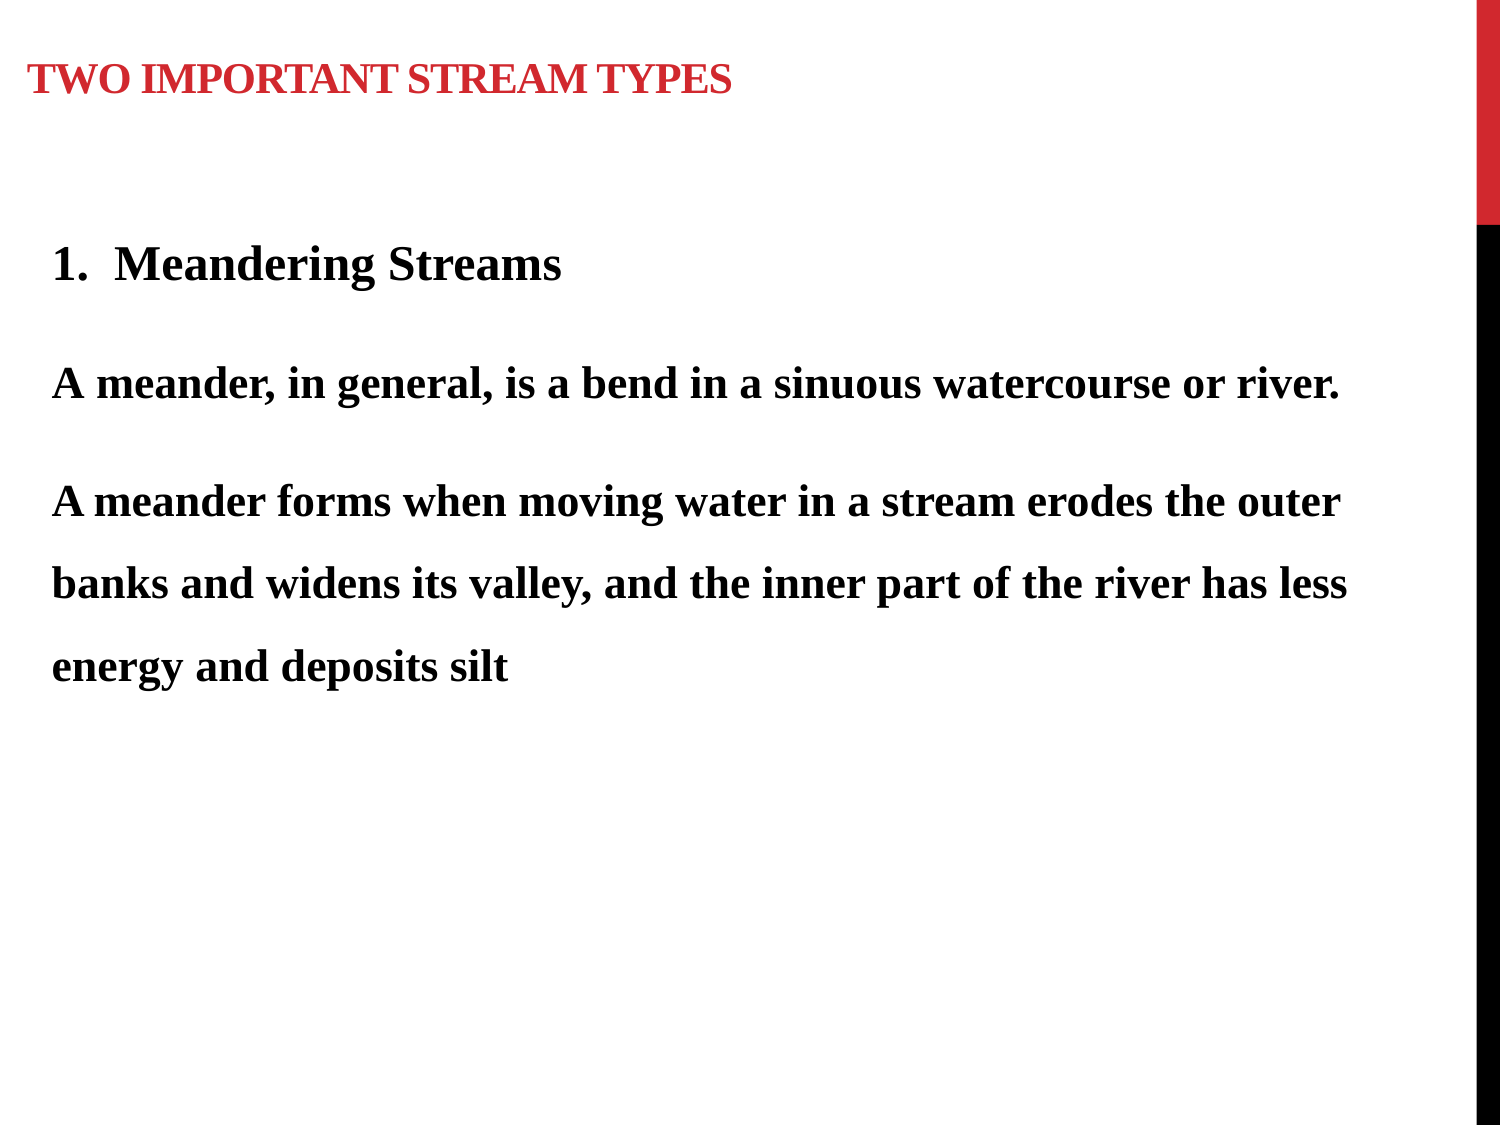

# Two important stream types
1.  Meandering Streams
A meander, in general, is a bend in a sinuous watercourse or river.
A meander forms when moving water in a stream erodes the outer banks and widens its valley, and the inner part of the river has less energy and deposits silt